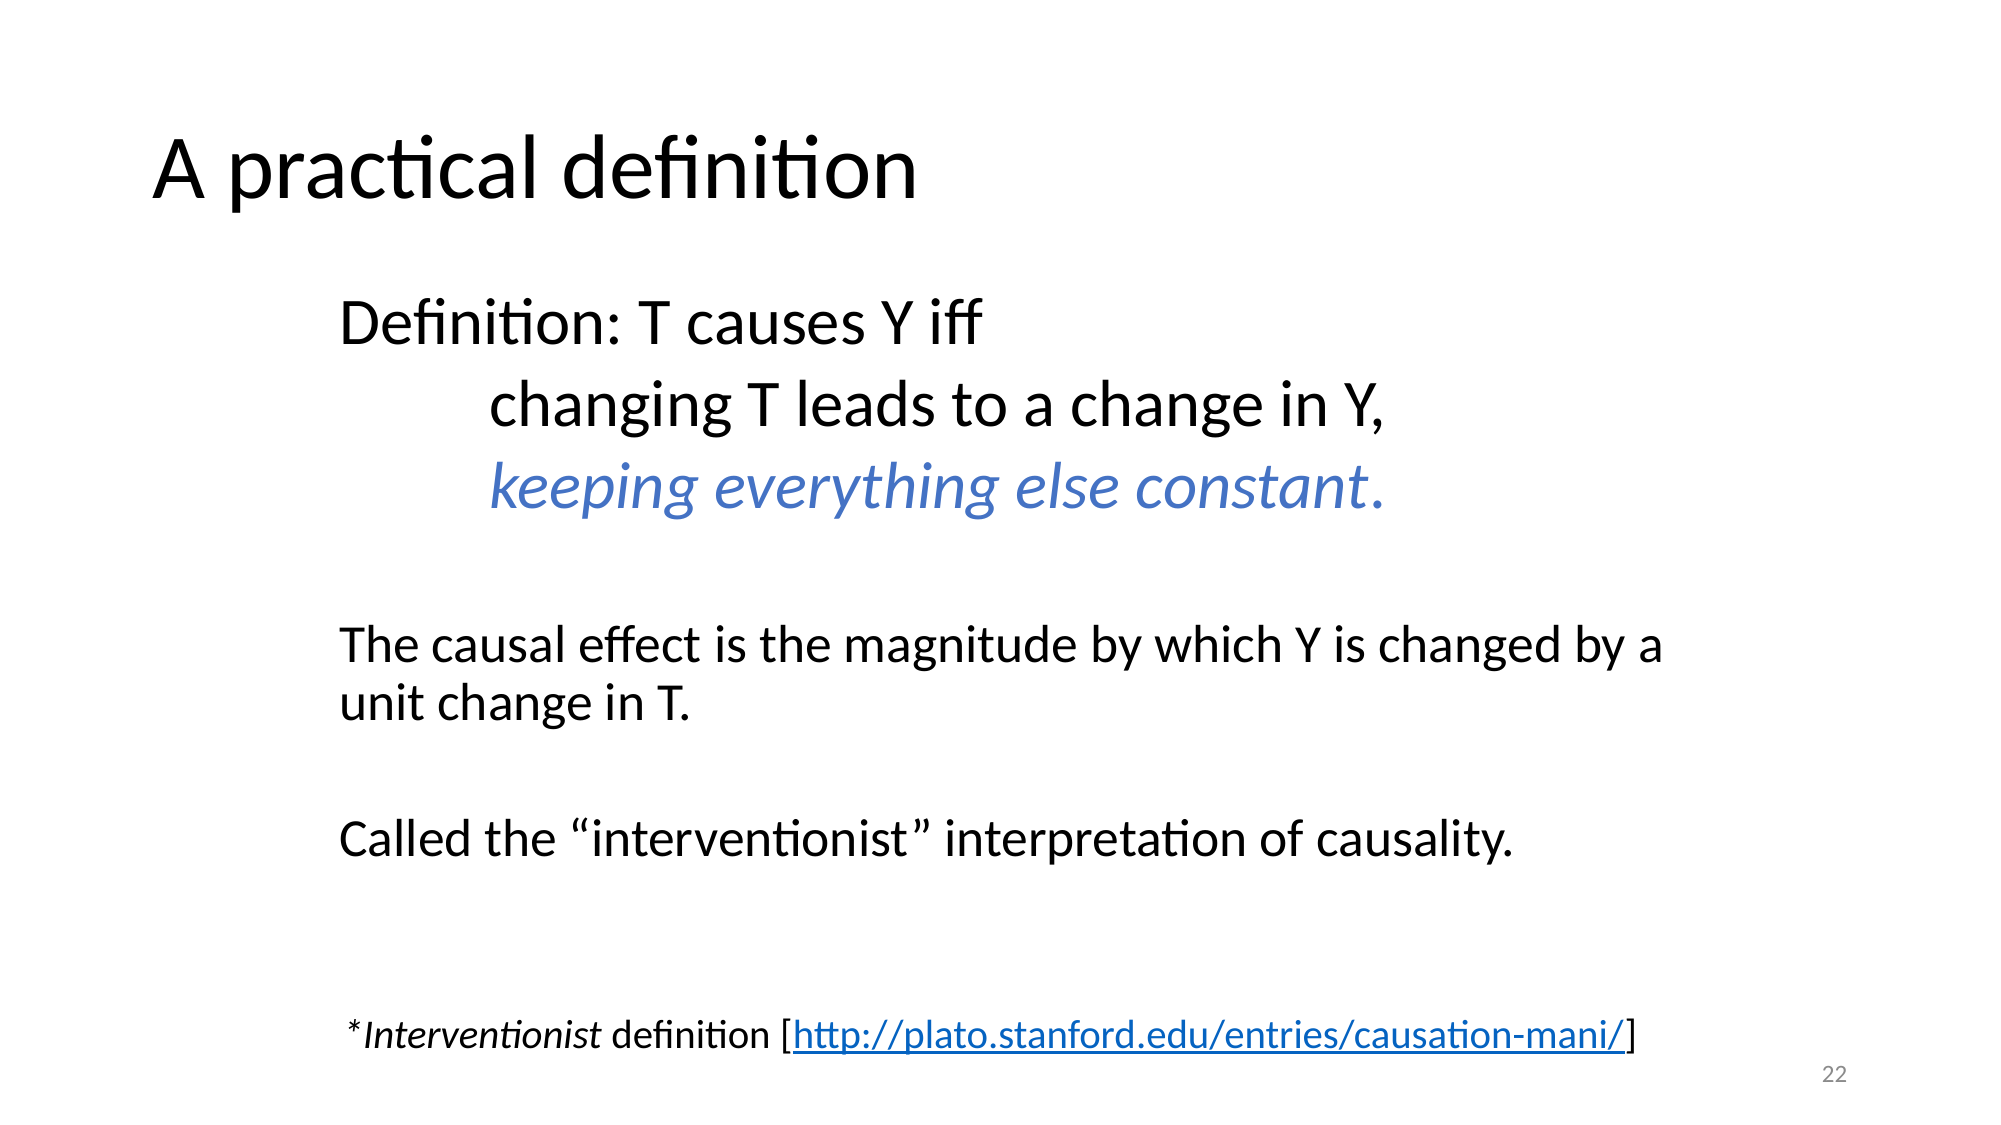

# A practical definition

Definition: T causes Y iff
	changing T leads to a change in Y,
	keeping everything else constant.

The causal effect is the magnitude by which Y is changed by a unit change in T.

Called the “interventionist” interpretation of causality.

*Interventionist definition [http://plato.stanford.edu/entries/causation-mani/]
22